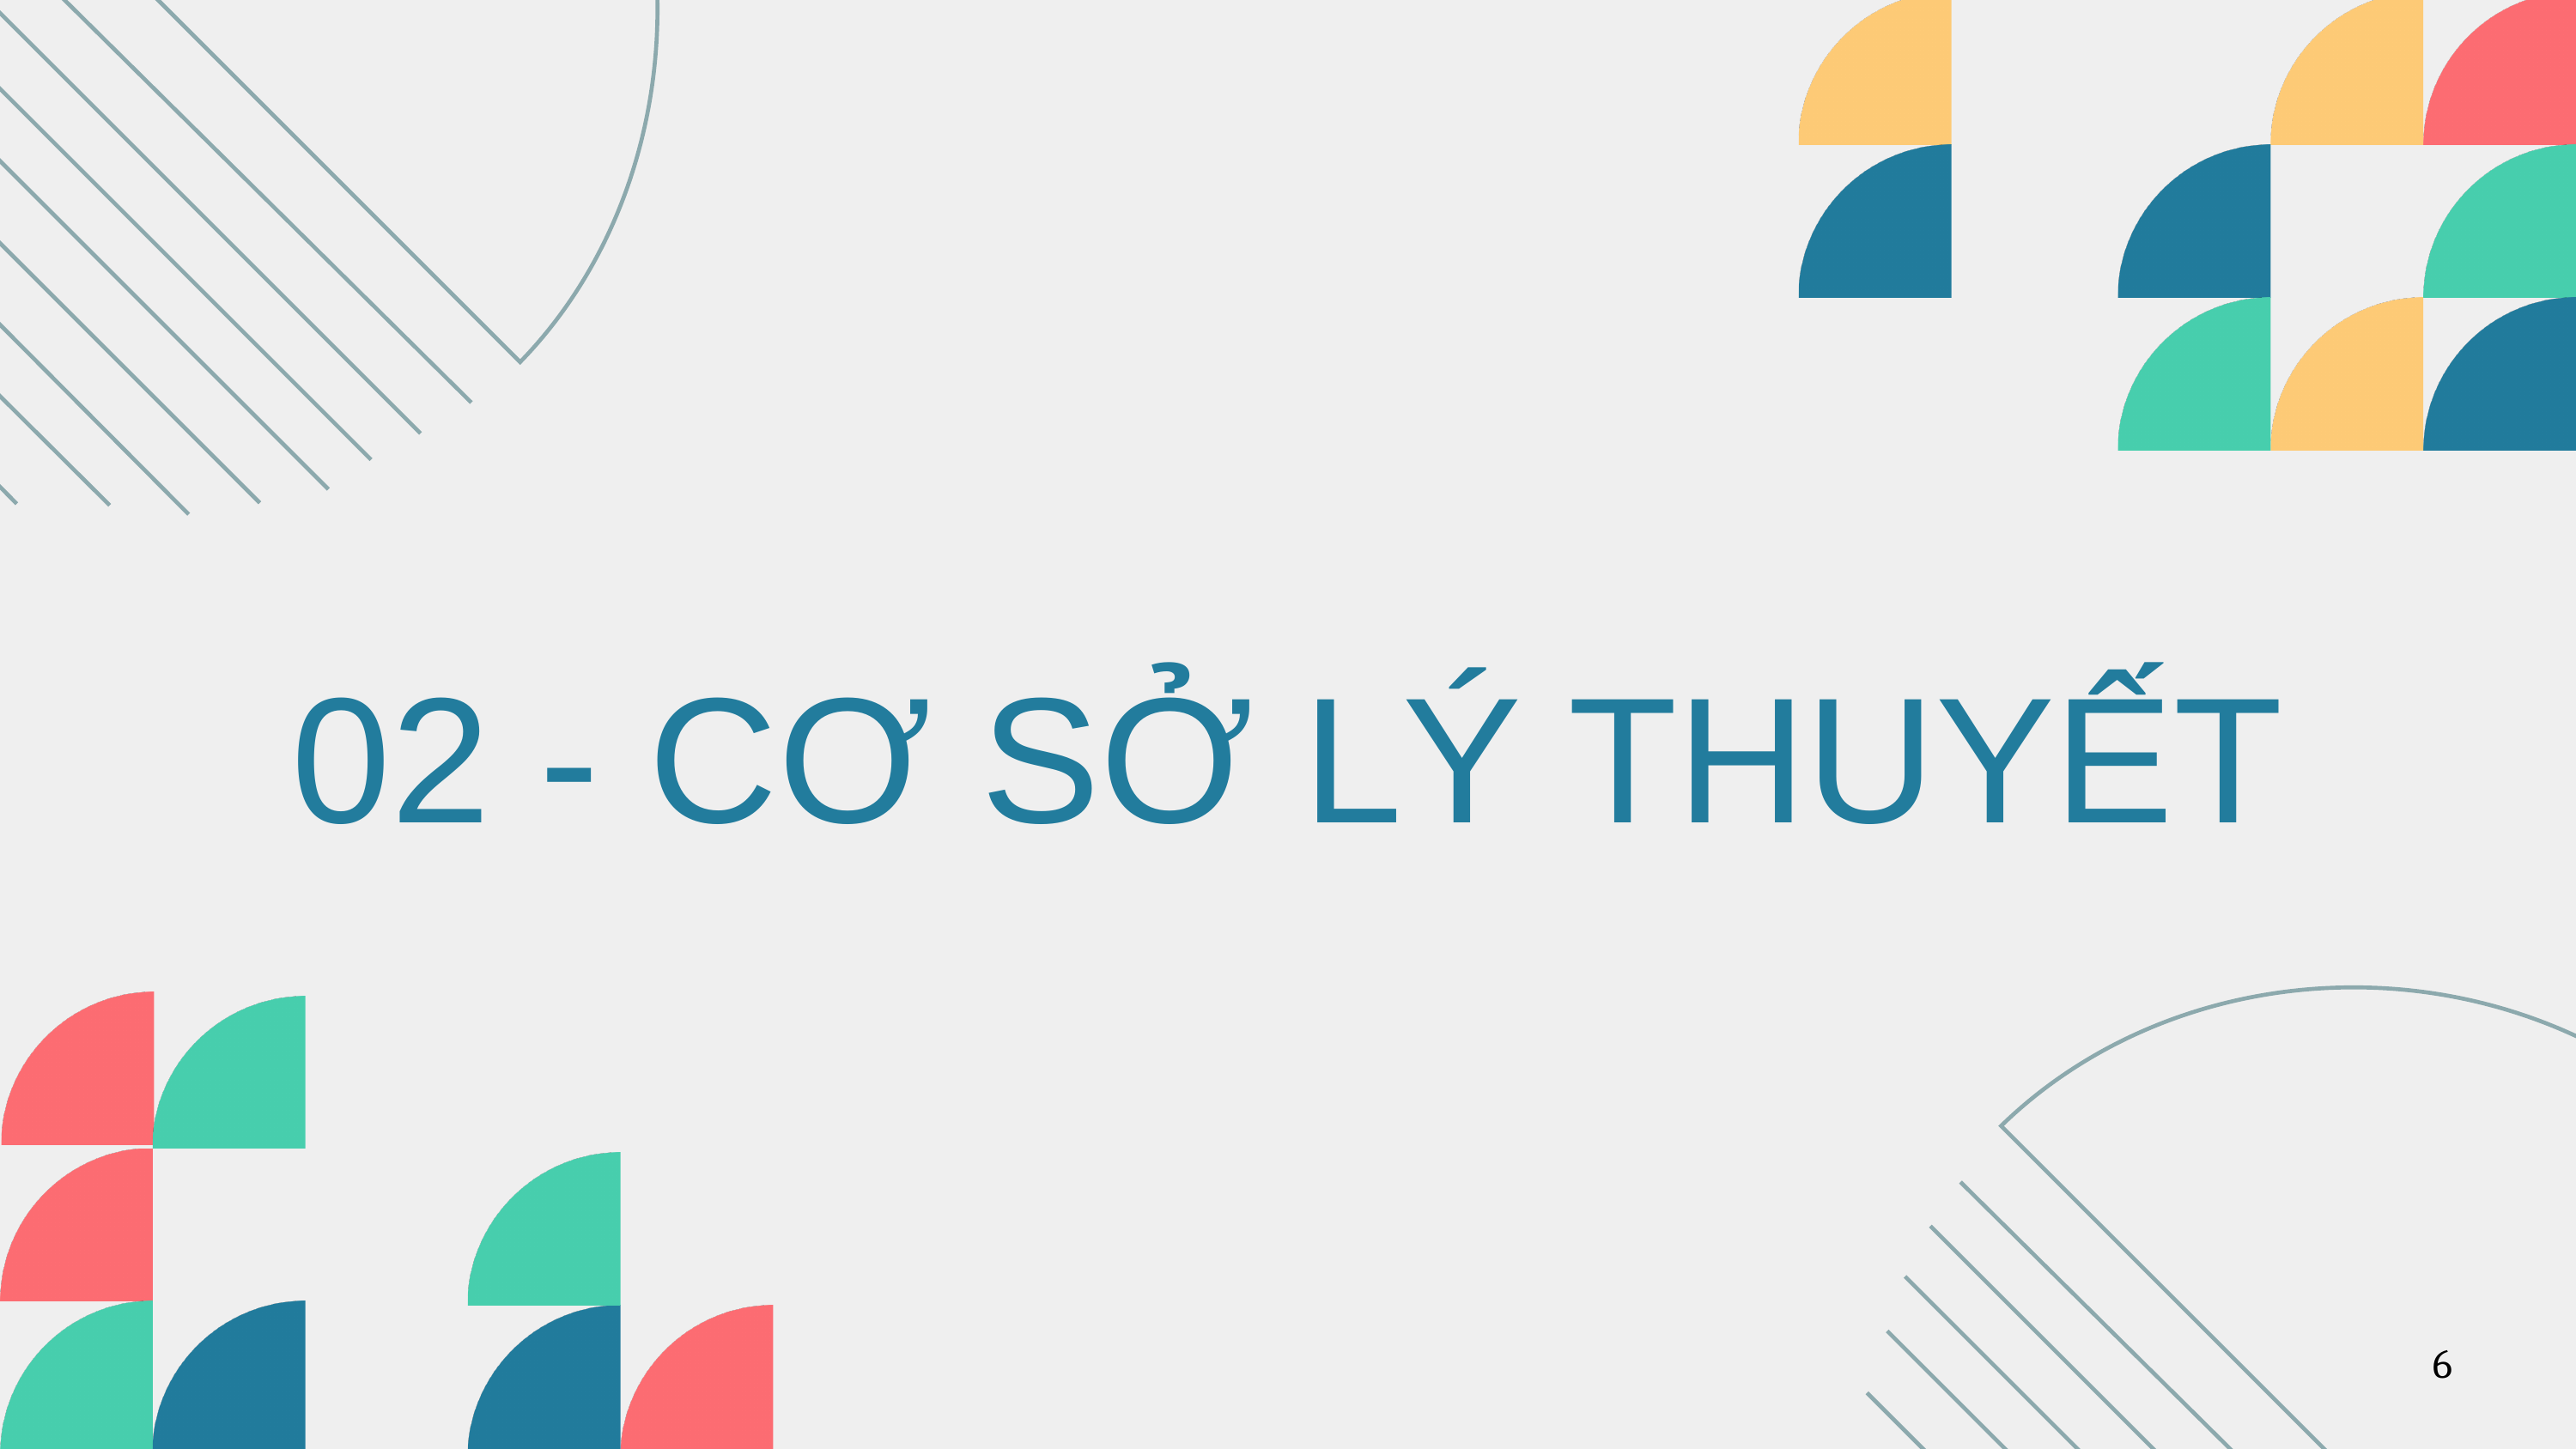

02 - CƠ SỞ LÝ THUYẾT

6